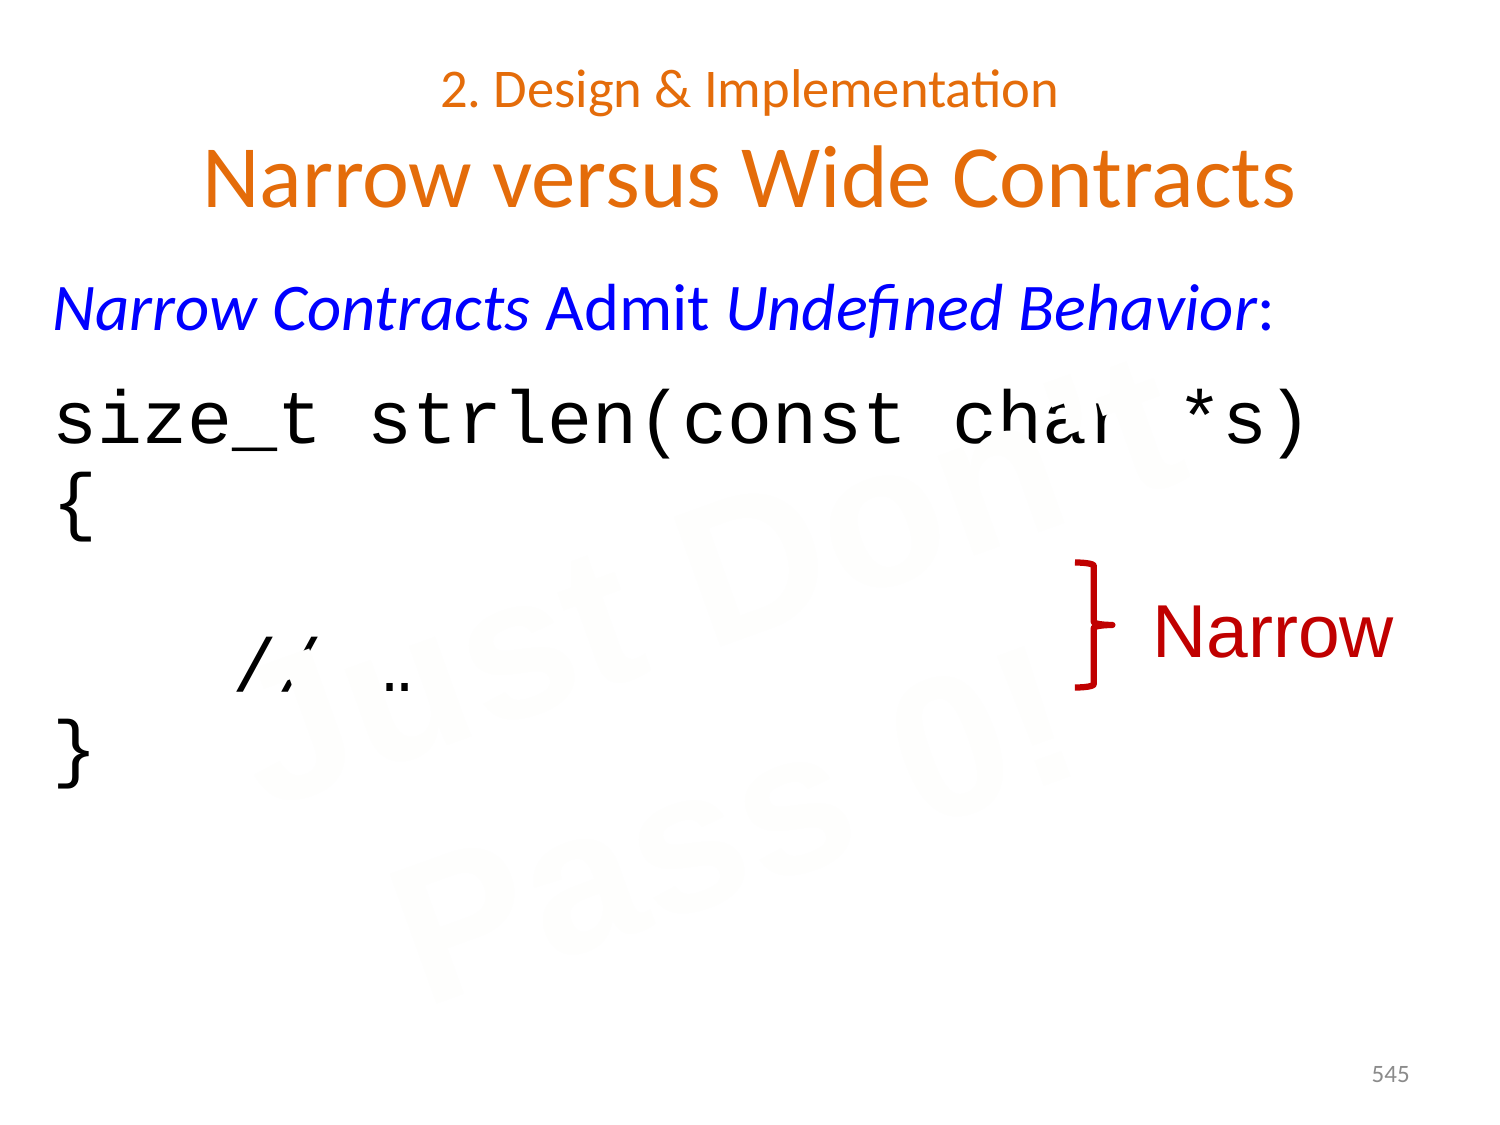

# 2. Design & Implementation Narrow versus Wide Contracts
Narrow Contracts Admit Undefined Behavior:

size_t strlen(const char *s)
{

    // …
}

Just Don’t
Pass 0!

Narrow
545